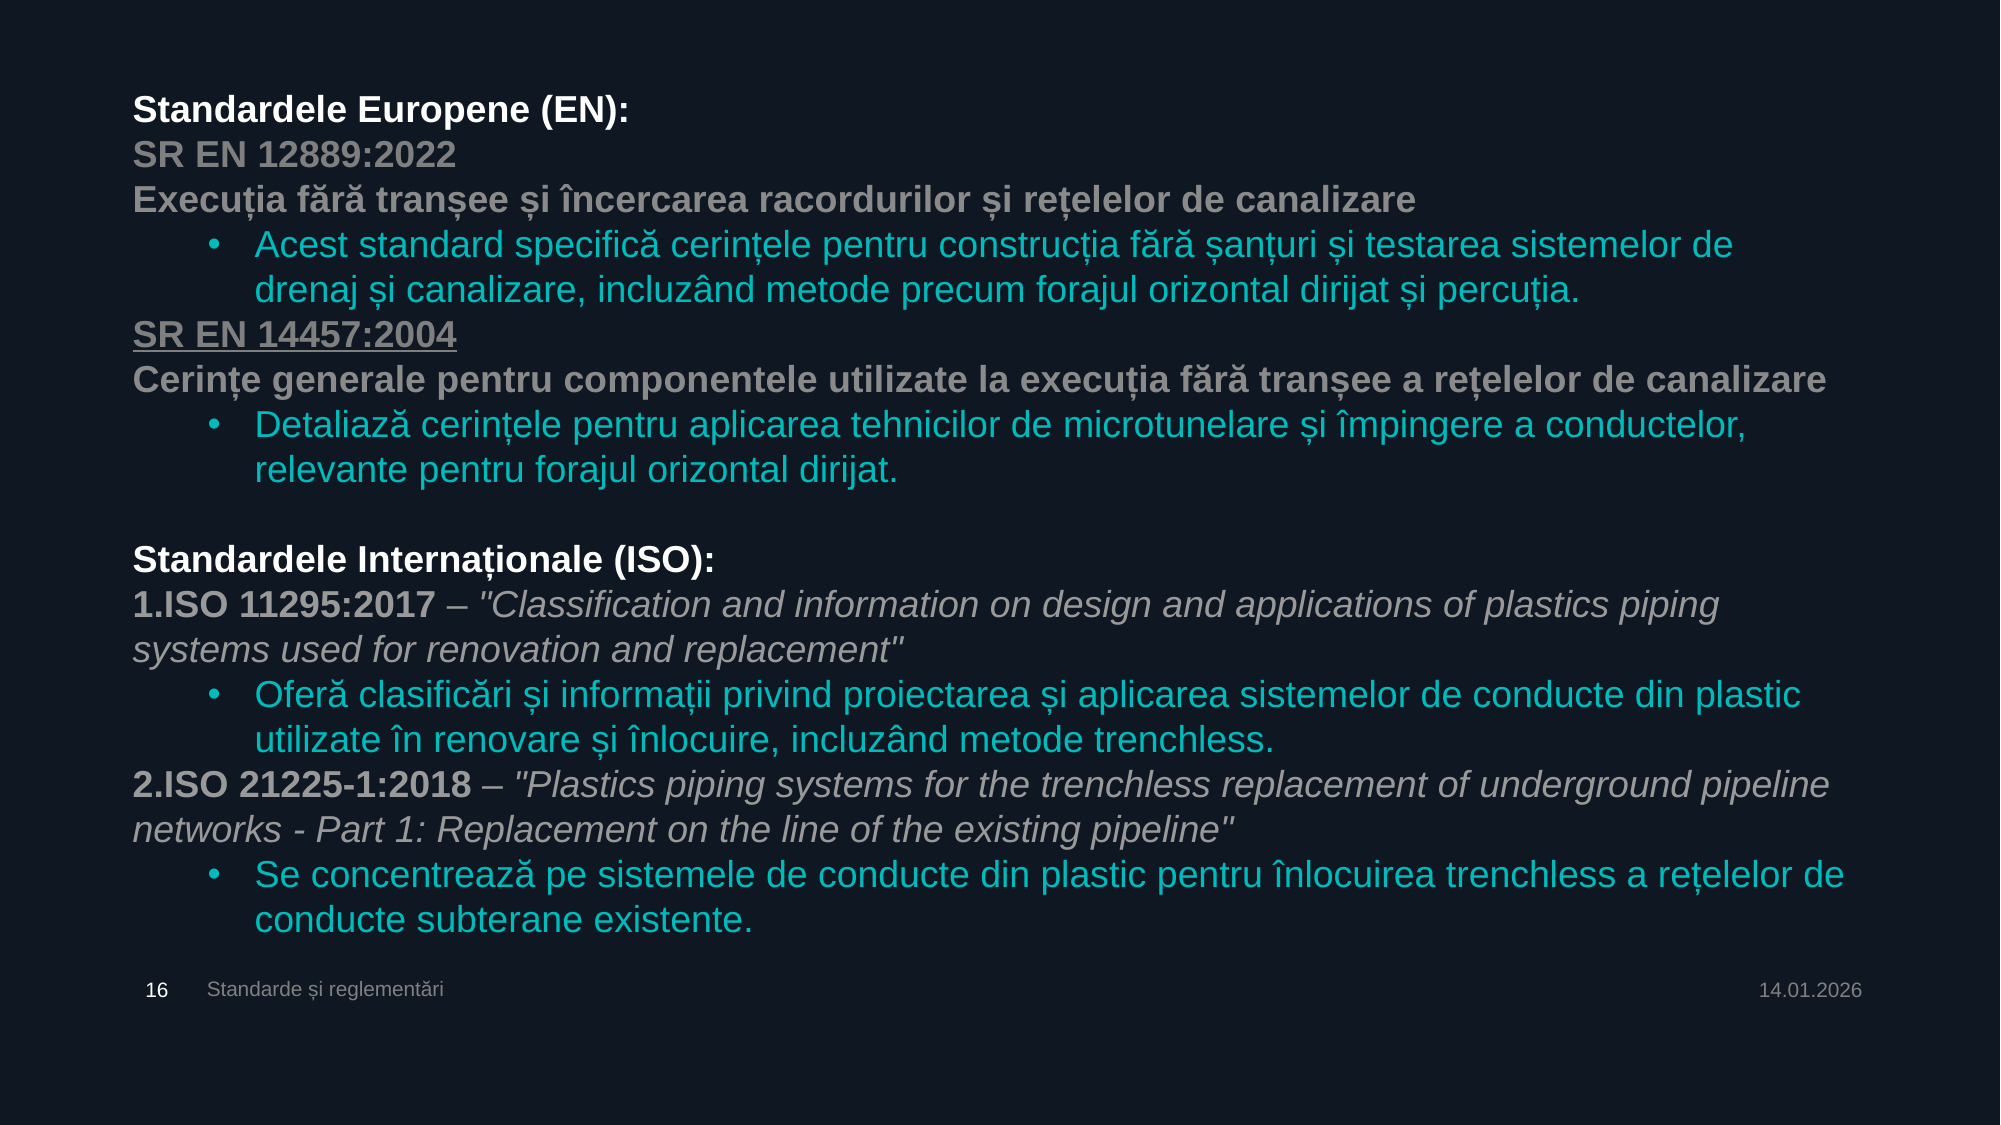

Standardele Europene (EN):
SR EN 12889:2022
Execuția fără tranșee și încercarea racordurilor și rețelelor de canalizare
Acest standard specifică cerințele pentru construcția fără șanțuri și testarea sistemelor de drenaj și canalizare, incluzând metode precum forajul orizontal dirijat și percuția.
SR EN 14457:2004
Cerințe generale pentru componentele utilizate la execuția fără tranșee a rețelelor de canalizare
Detaliază cerințele pentru aplicarea tehnicilor de microtunelare și împingere a conductelor, relevante pentru forajul orizontal dirijat.

Standardele Internaționale (ISO):
ISO 11295:2017 – "Classification and information on design and applications of plastics piping systems used for renovation and replacement"
Oferă clasificări și informații privind proiectarea și aplicarea sistemelor de conducte din plastic utilizate în renovare și înlocuire, incluzând metode trenchless.
ISO 21225-1:2018 – "Plastics piping systems for the trenchless replacement of underground pipeline networks - Part 1: Replacement on the line of the existing pipeline"
Se concentrează pe sistemele de conducte din plastic pentru înlocuirea trenchless a rețelelor de conducte subterane existente.
Standarde și reglementări
14.01.2026
16